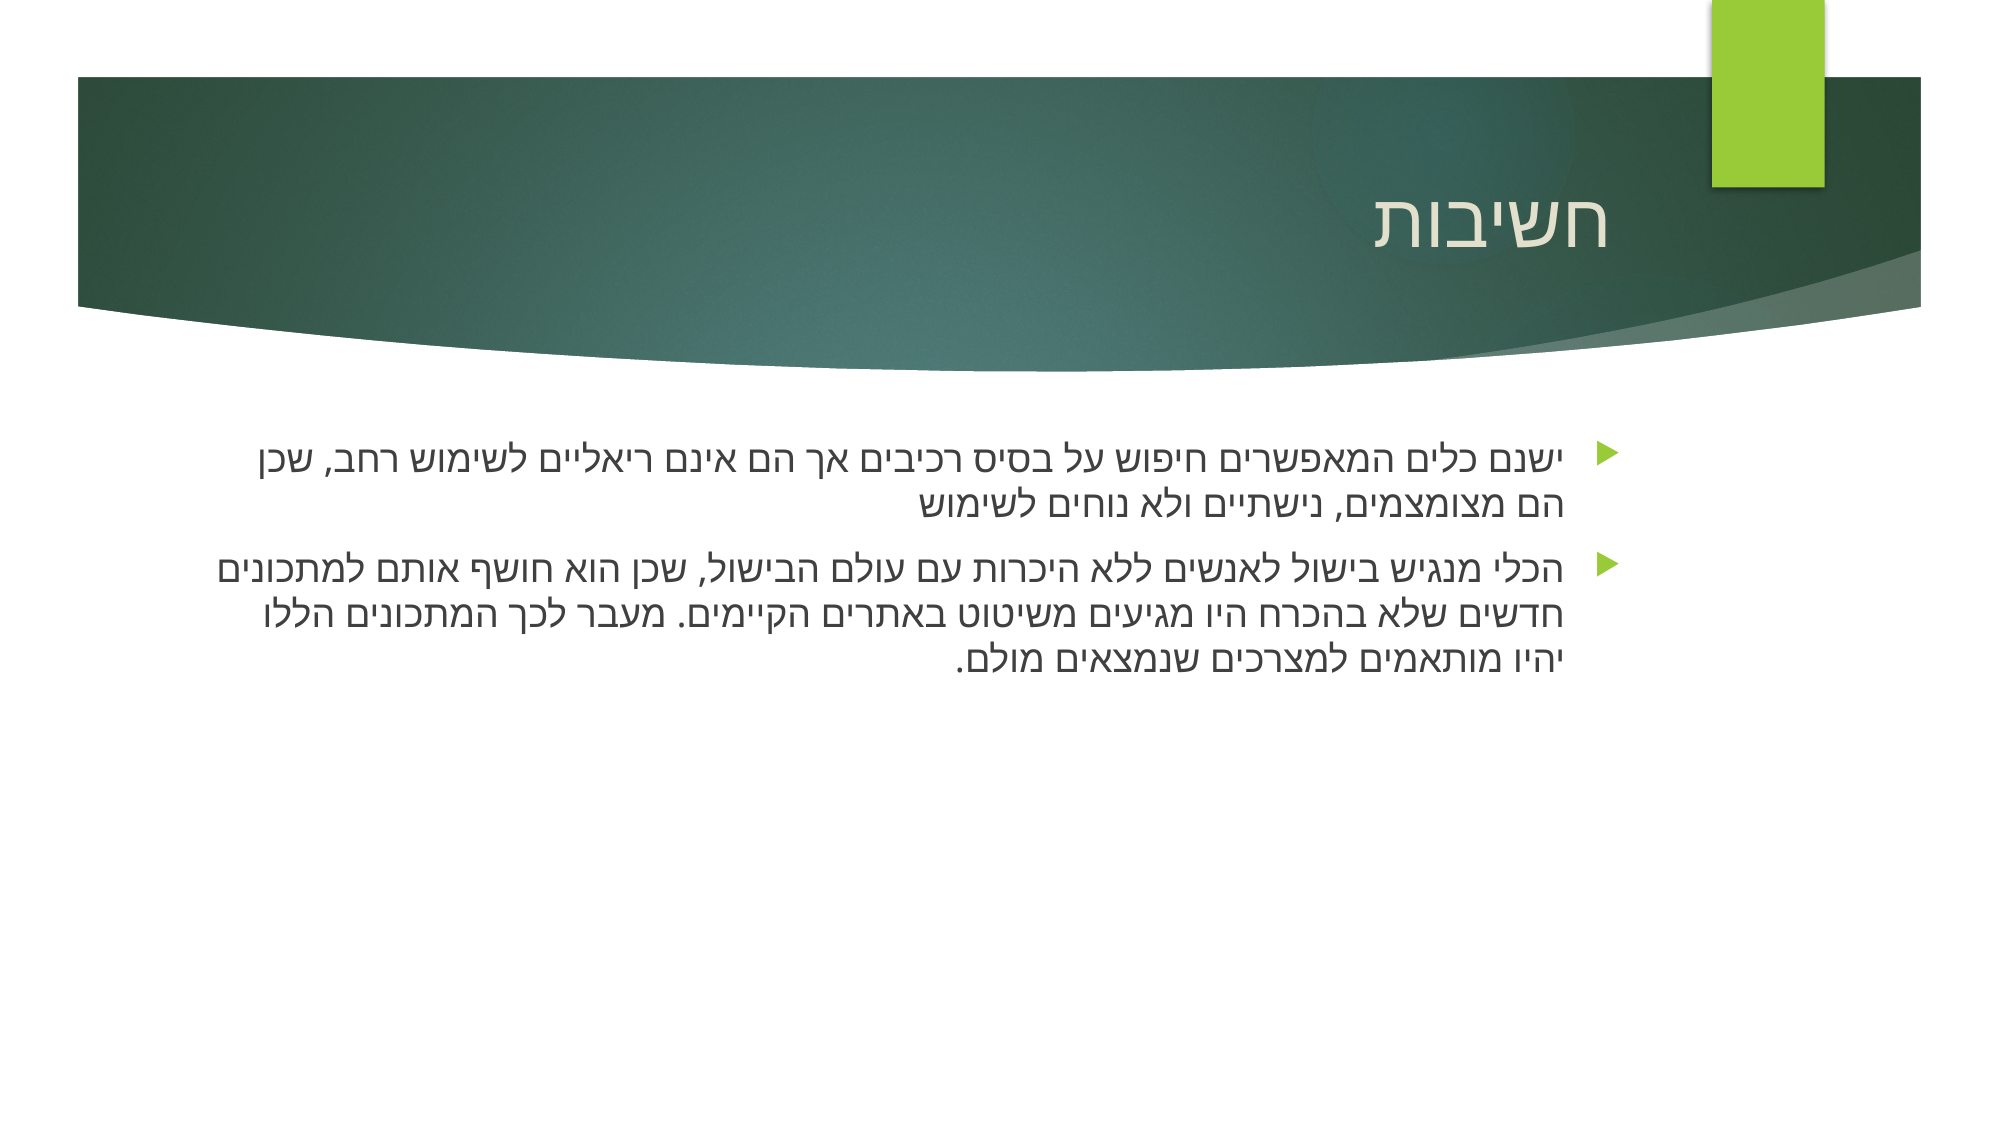

# חשיבות
ישנם כלים המאפשרים חיפוש על בסיס רכיבים אך הם אינם ריאליים לשימוש רחב, שכן הם מצומצמים, נישתיים ולא נוחים לשימוש
הכלי מנגיש בישול לאנשים ללא היכרות עם עולם הבישול, שכן הוא חושף אותם למתכונים חדשים שלא בהכרח היו מגיעים משיטוט באתרים הקיימים. מעבר לכך המתכונים הללו יהיו מותאמים למצרכים שנמצאים מולם.